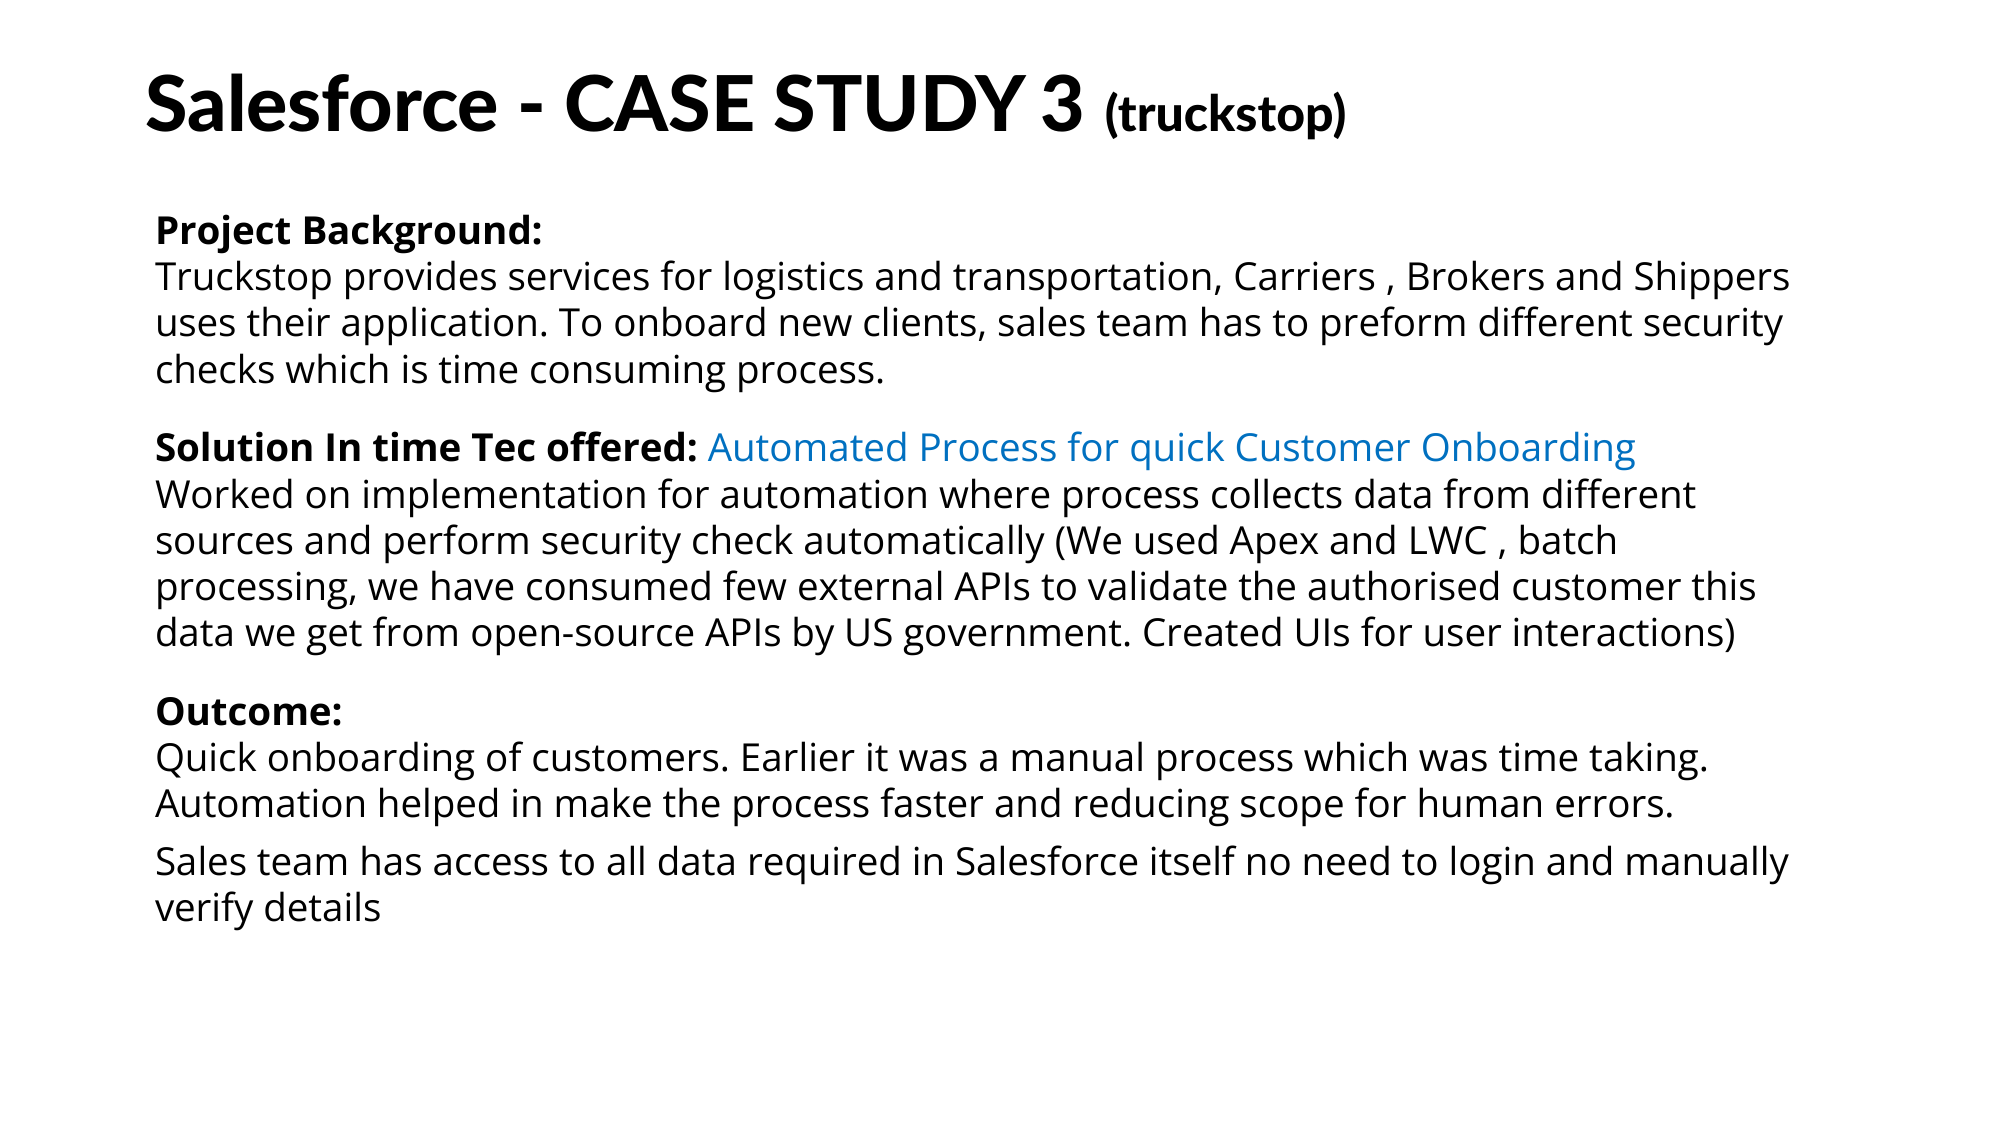

# Salesforce - CASE STUDY 3 (truckstop)
Project Background:
Truckstop provides services for logistics and transportation, Carriers , Brokers and Shippers uses their application. To onboard new clients, sales team has to preform different security checks which is time consuming process.

Solution In time Tec offered: Automated Process for quick Customer Onboarding
Worked on implementation for automation where process collects data from different sources and perform security check automatically (We used Apex and LWC , batch processing, we have consumed few external APIs to validate the authorised customer this data we get from open-source APIs by US government. Created UIs for user interactions)

Outcome:
Quick onboarding of customers. Earlier it was a manual process which was time taking. Automation helped in make the process faster and reducing scope for human errors.
Sales team has access to all data required in Salesforce itself no need to login and manually verify details